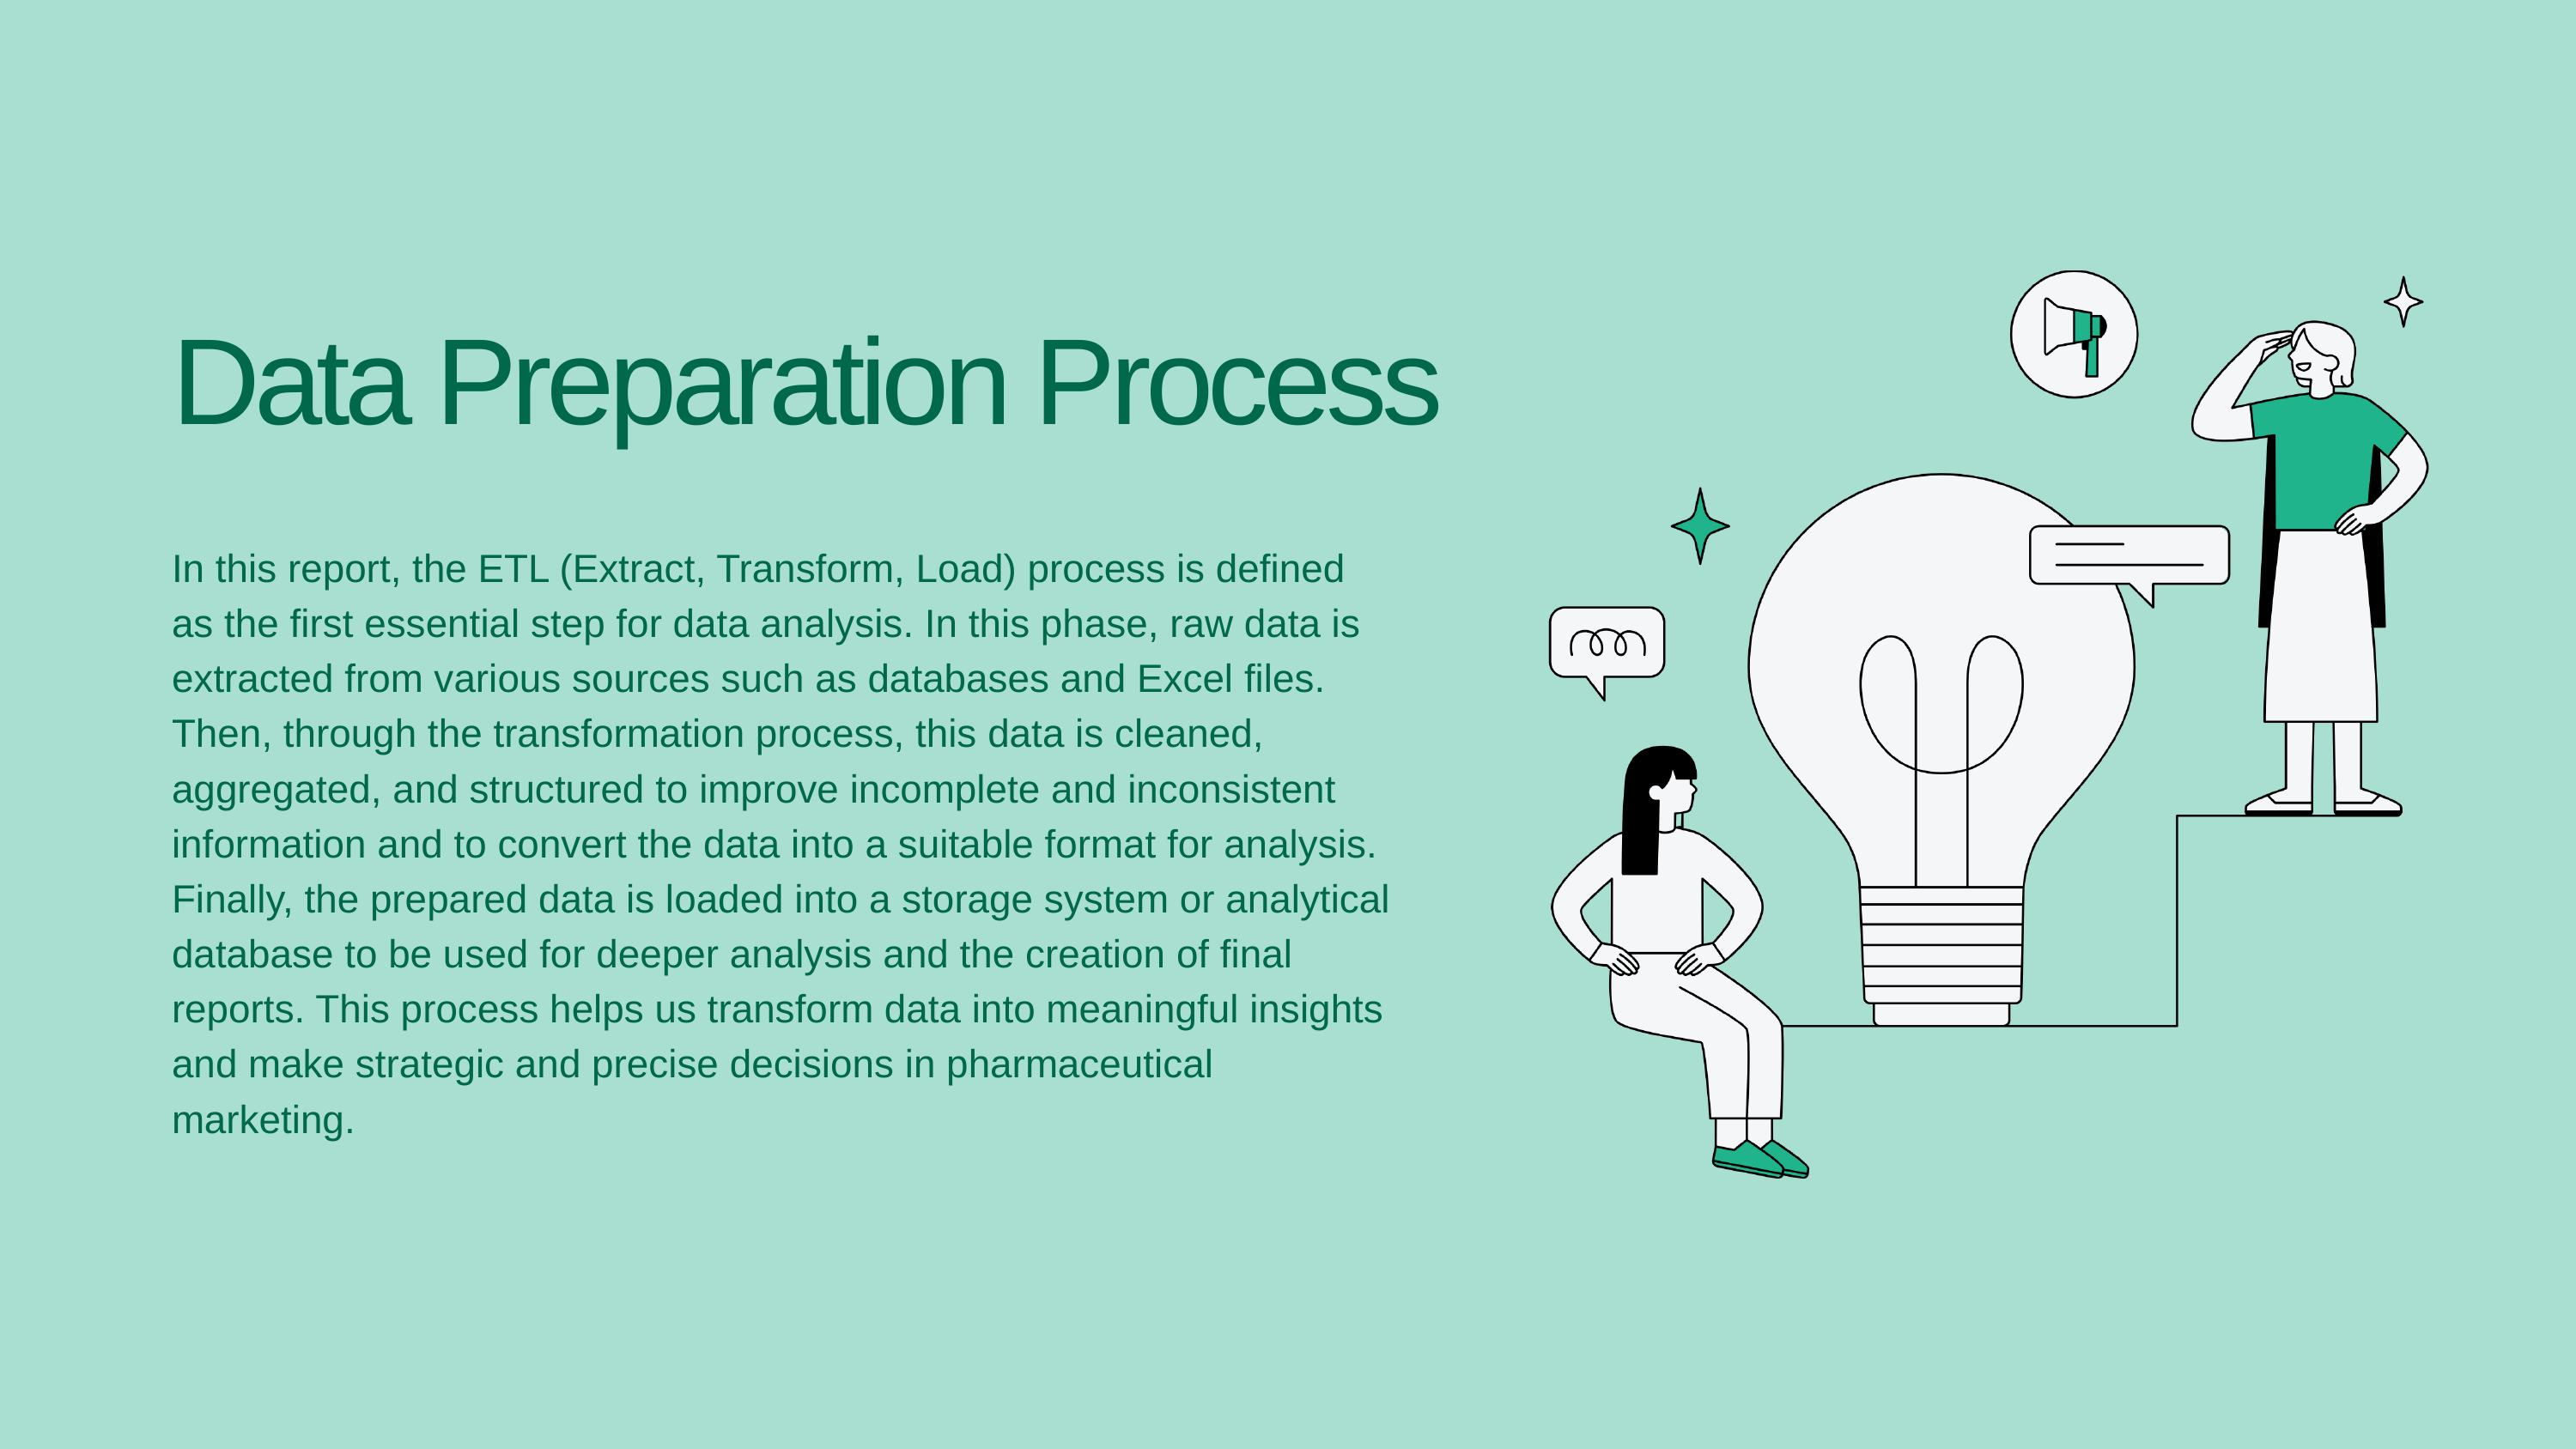

Data Preparation Process
In this report, the ETL (Extract, Transform, Load) process is defined as the first essential step for data analysis. In this phase, raw data is extracted from various sources such as databases and Excel files. Then, through the transformation process, this data is cleaned, aggregated, and structured to improve incomplete and inconsistent information and to convert the data into a suitable format for analysis. Finally, the prepared data is loaded into a storage system or analytical database to be used for deeper analysis and the creation of final reports. This process helps us transform data into meaningful insights and make strategic and precise decisions in pharmaceutical marketing.